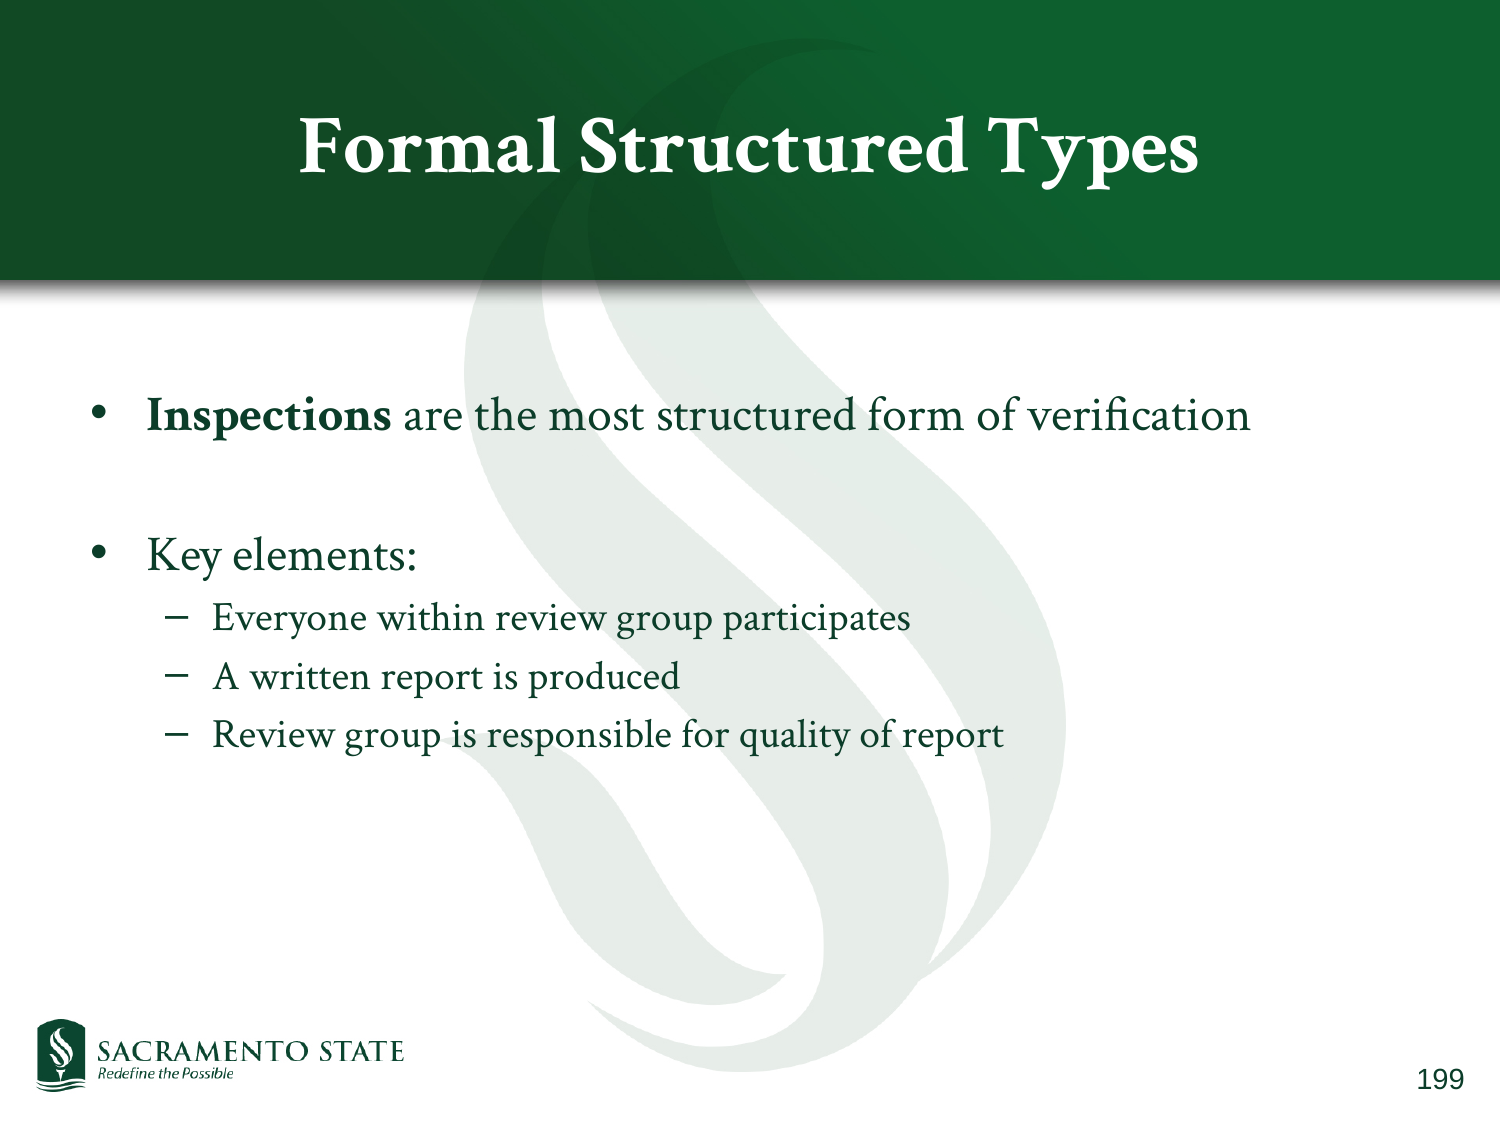

# Formal Structured Types
Inspections are the most structured form of verification

Key elements:
Everyone within review group participates
A written report is produced
Review group is responsible for quality of report

199